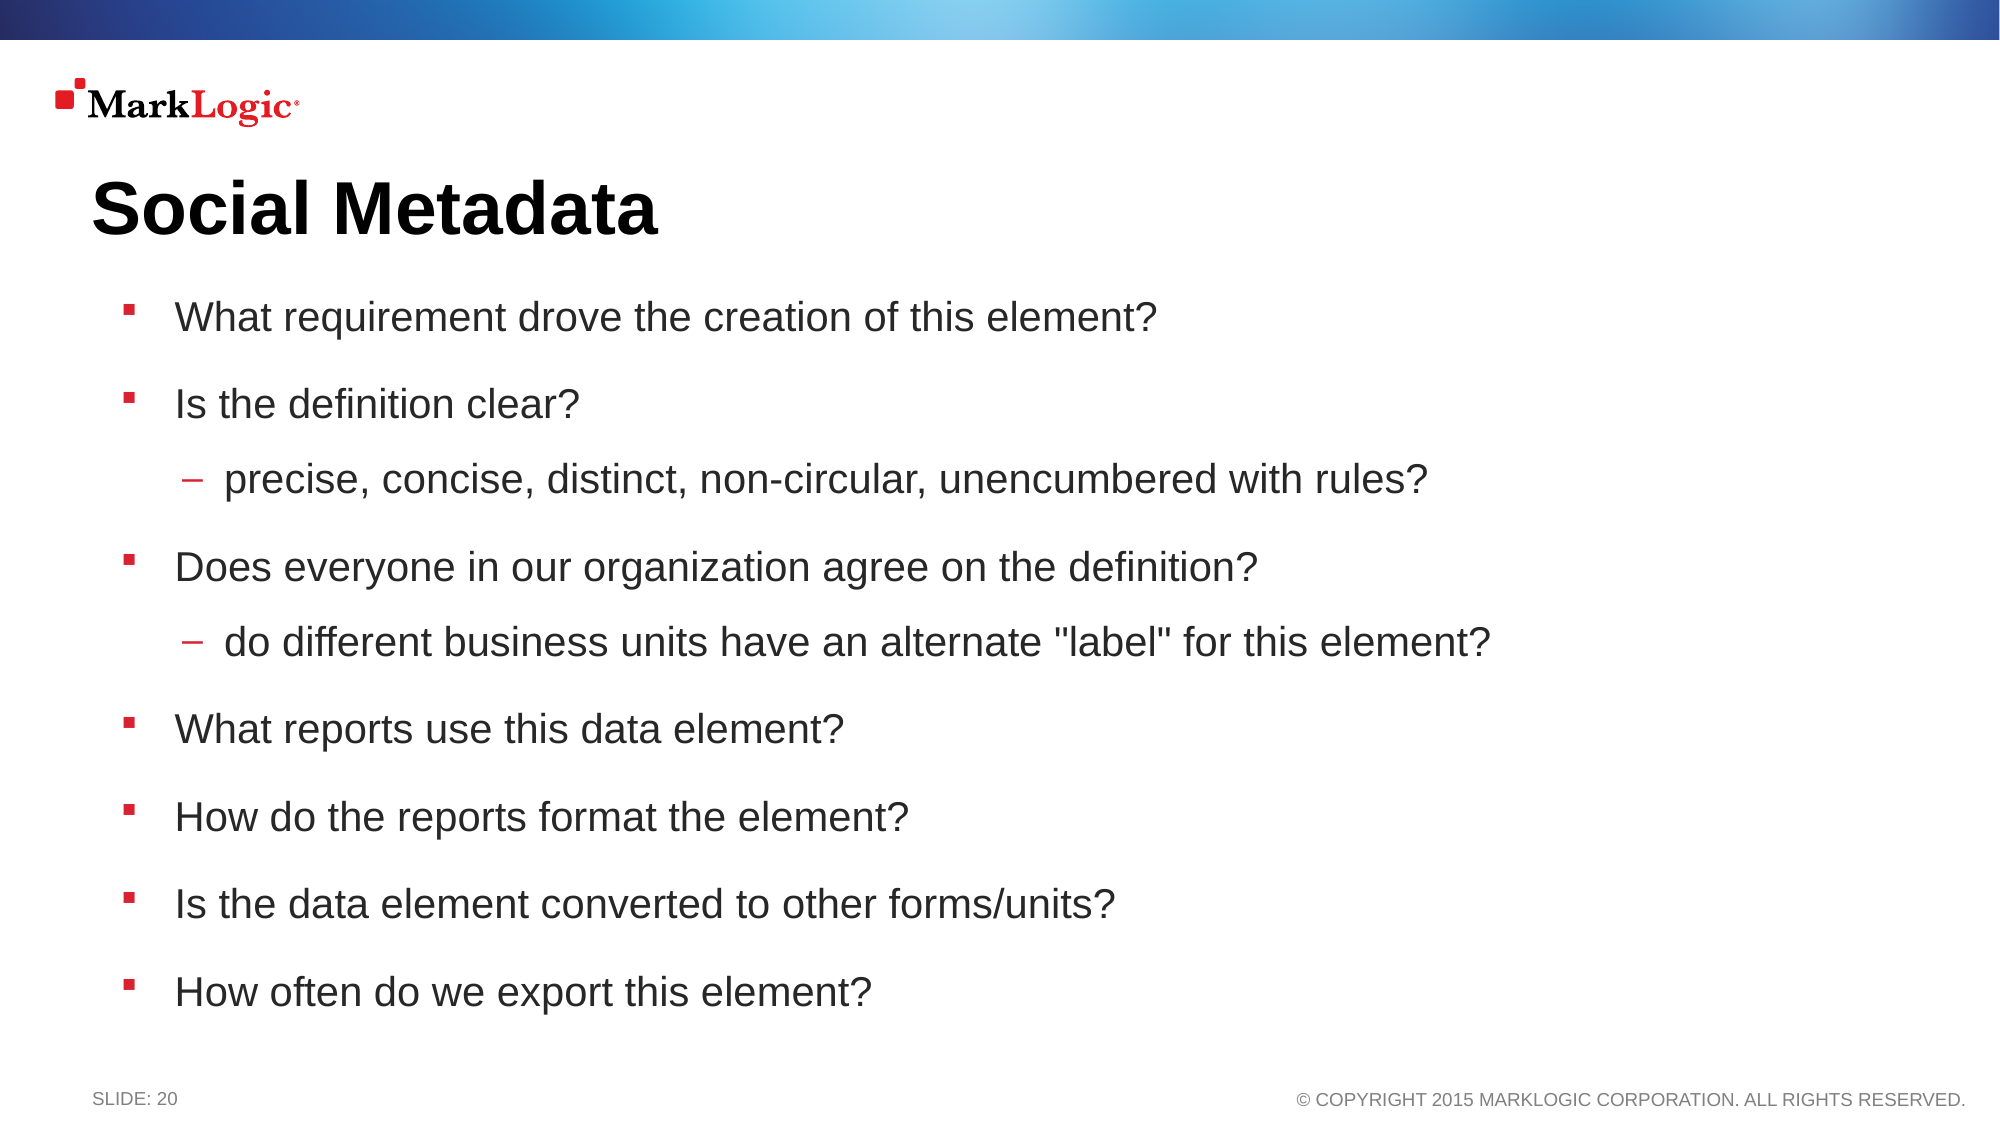

# Social Metadata
What requirement drove the creation of this element?
Is the definition clear?
precise, concise, distinct, non-circular, unencumbered with rules?
Does everyone in our organization agree on the definition?
do different business units have an alternate "label" for this element?
What reports use this data element?
How do the reports format the element?
Is the data element converted to other forms/units?
How often do we export this element?